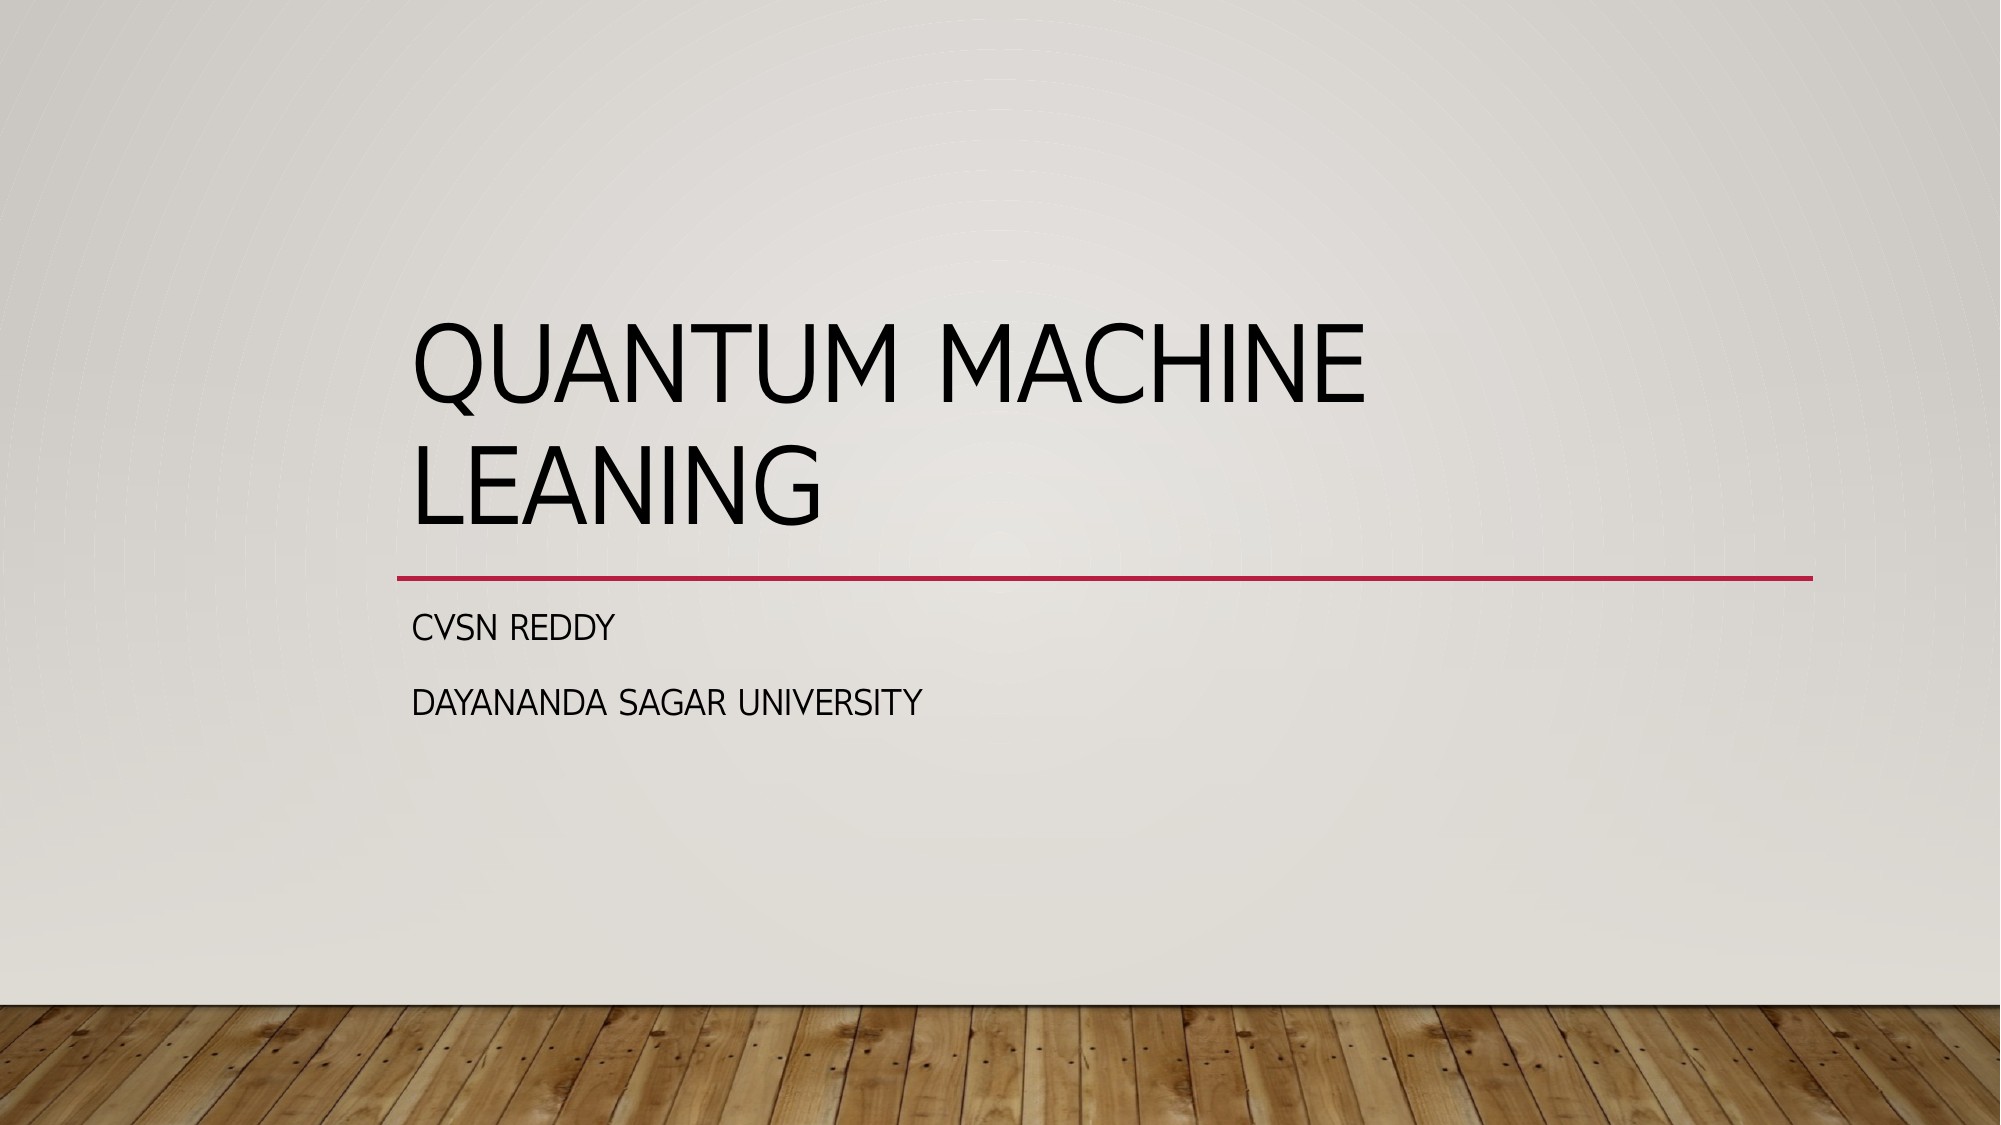

# Quantum machine leaning
CVSN Reddy
Dayananda Sagar University